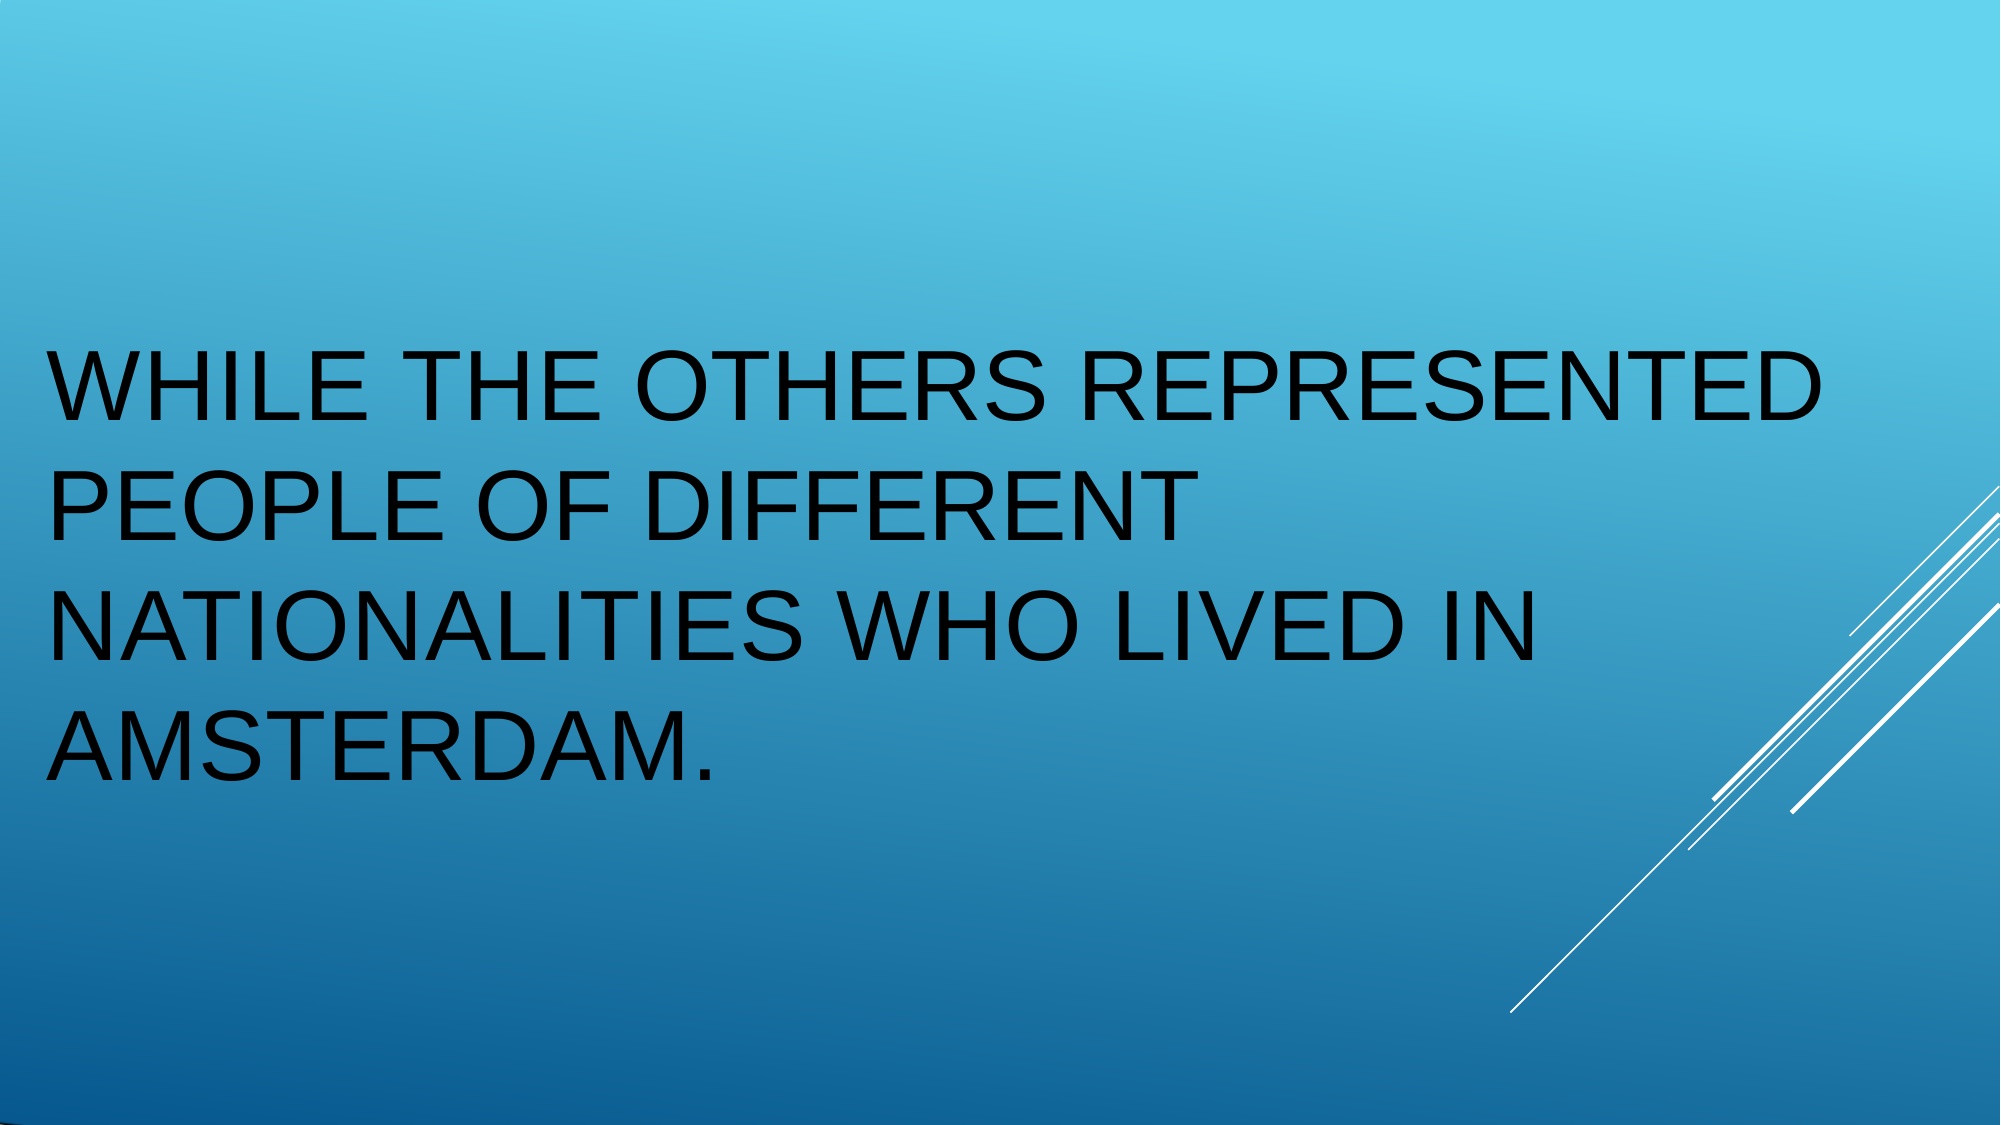

WHILE THE OTHERS REPRESENTED PEOPLE OF DIFFERENT NATIONALITIES WHO LIVED IN AMSTERDAM.